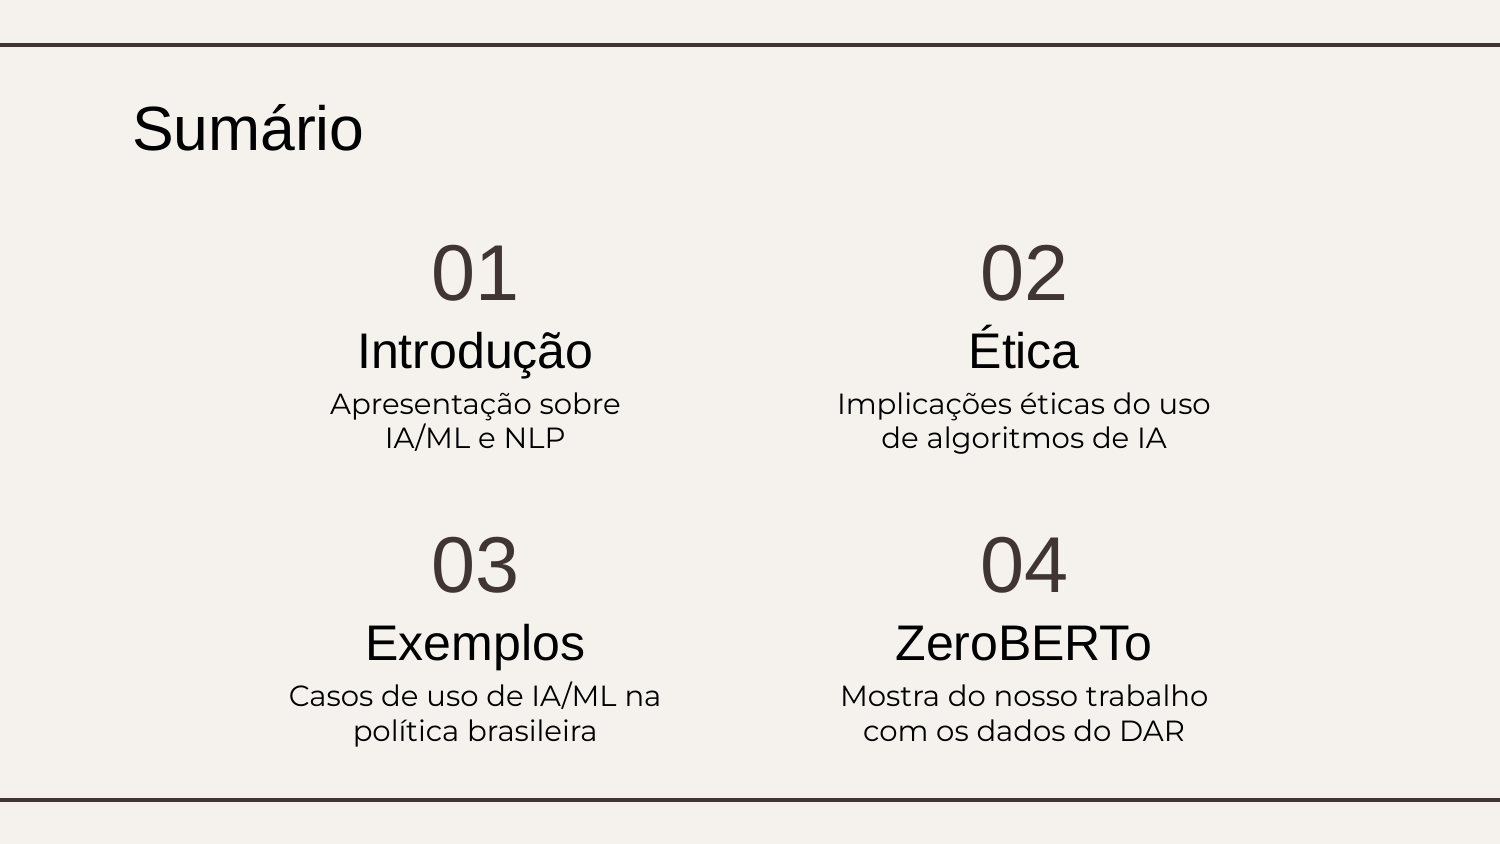

# Sumário
01
02
Introdução
Ética
Apresentação sobre IA/ML e NLP
Implicações éticas do uso de algoritmos de IA
03
04
Exemplos
ZeroBERTo
Casos de uso de IA/ML na política brasileira
Mostra do nosso trabalho com os dados do DAR